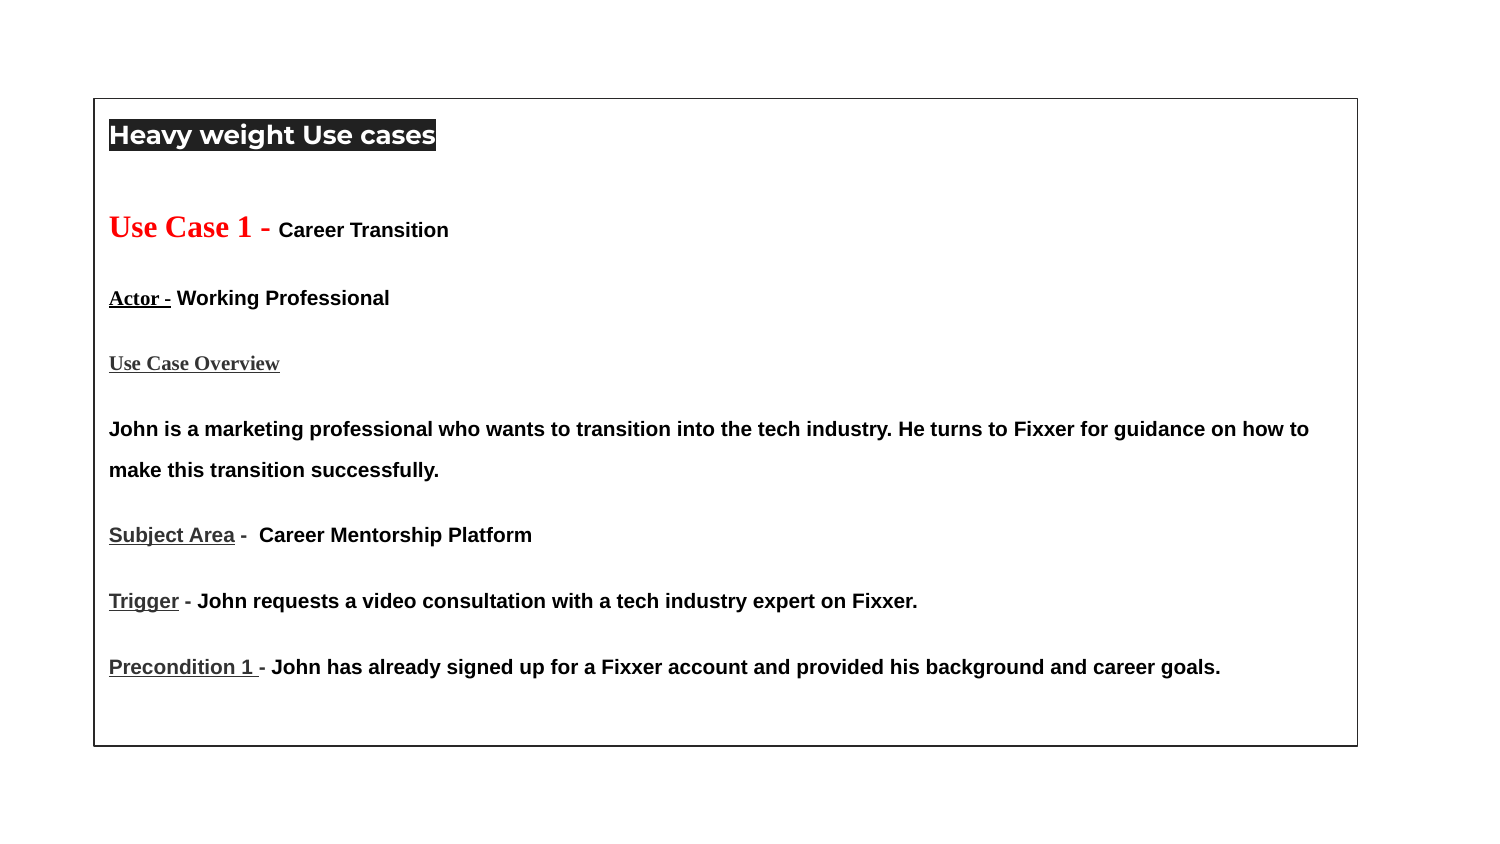

Heavy weight Use cases
Use Case 1 - Career Transition
Actor - Working Professional
Use Case Overview
John is a marketing professional who wants to transition into the tech industry. He turns to Fixxer for guidance on how to make this transition successfully.
Subject Area -  Career Mentorship Platform
Trigger - John requests a video consultation with a tech industry expert on Fixxer.
Precondition 1 - John has already signed up for a Fixxer account and provided his background and career goals.